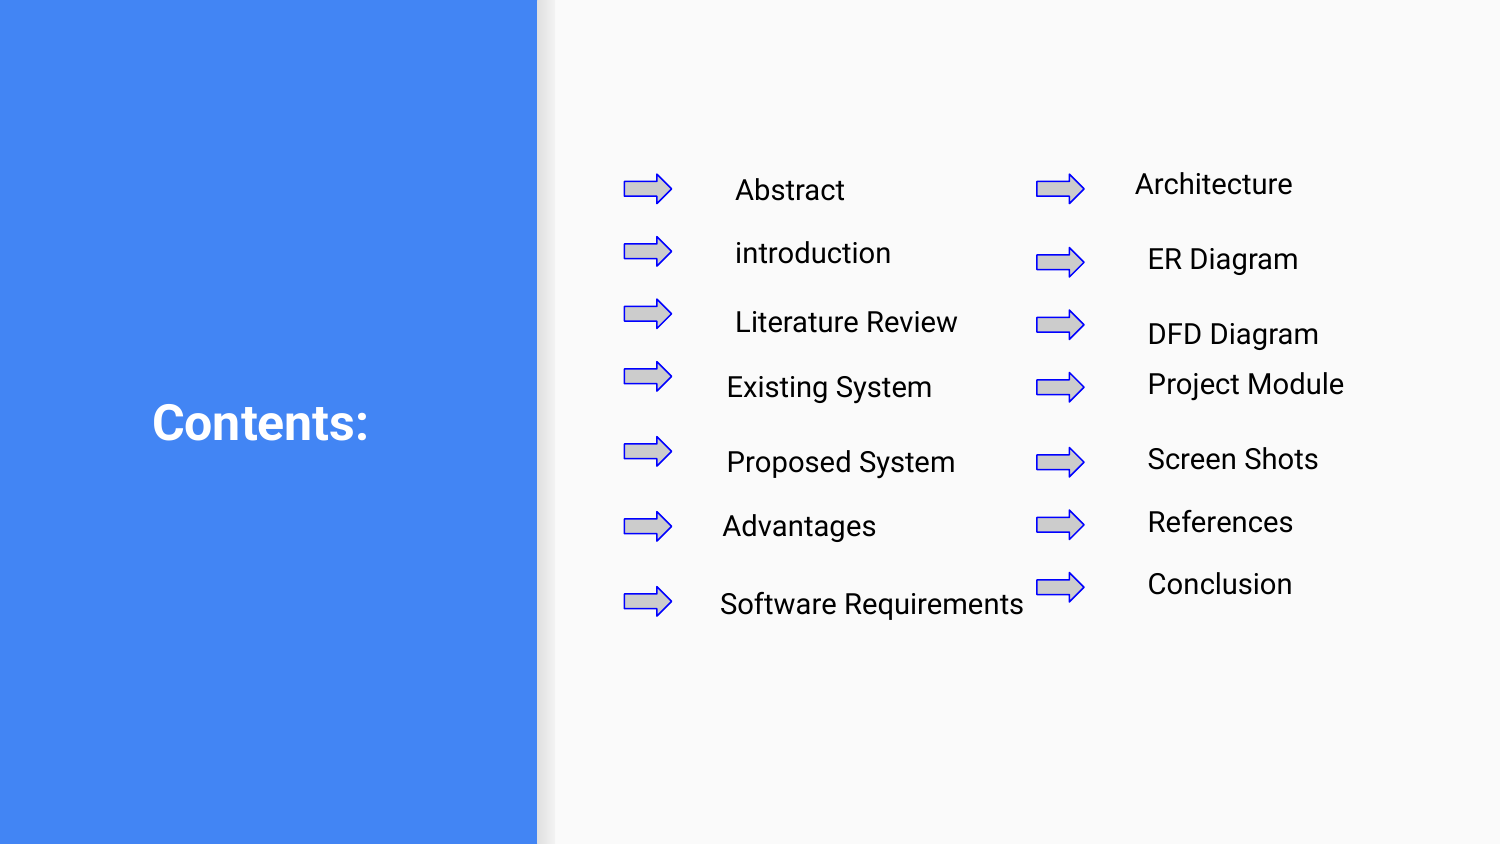

Architecture
Abstract

introduction
ER Diagram

Literature Review

DFD Diagram
# Contents:

Project Module
Existing System

Screen Shots
Proposed System

References
Advantages

Conclusion
Software Requirements